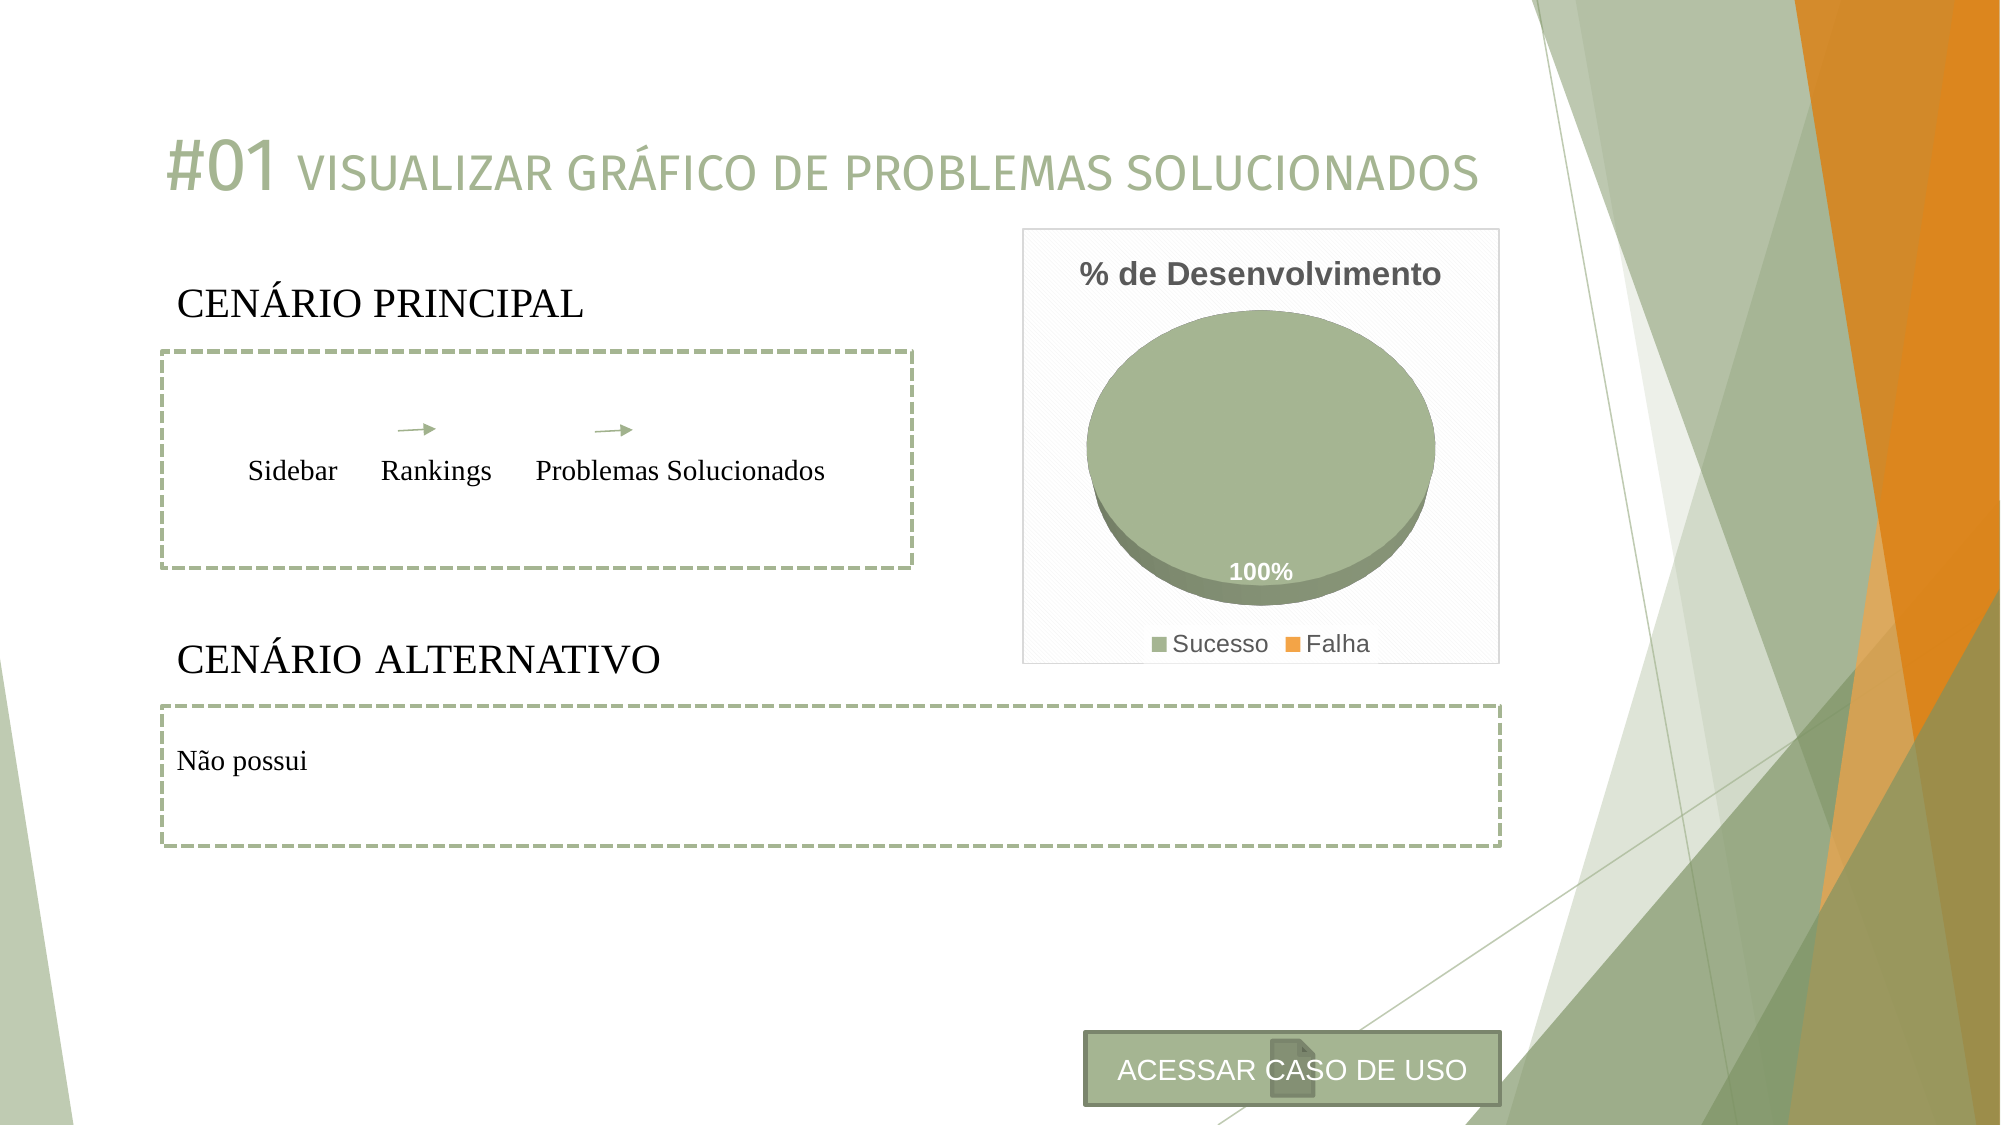

# #01 VISUALIZAR GRÁFICO DE PROBLEMAS SOLUCIONADOS

[unsupported chart]

CENÁRIO PRINCIPAL
Sidebar      Rankings      Problemas Solucionados
CENÁRIO ALTERNATIVO
Não possui

ACESSAR CASO DE USO